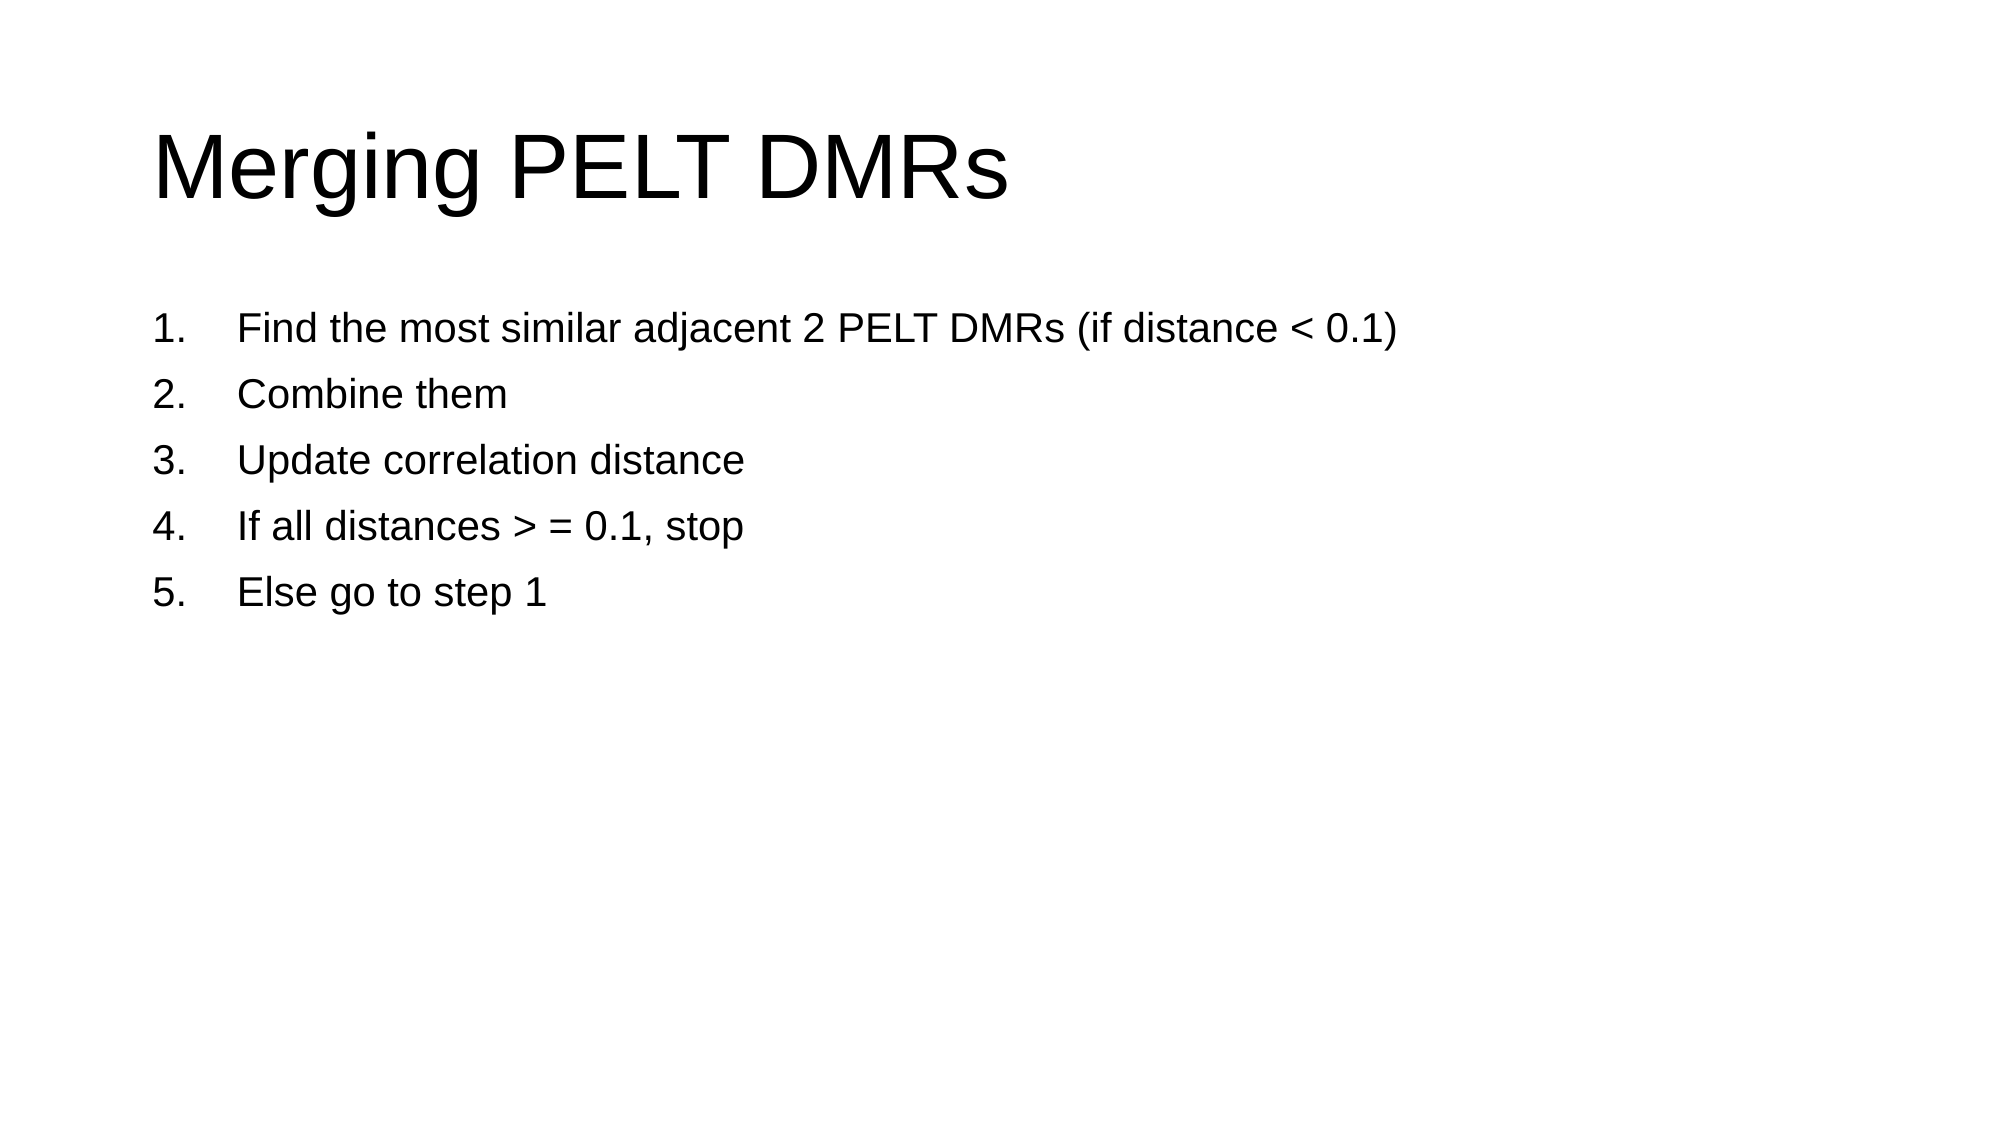

# Merging PELT DMRs
Find the most similar adjacent 2 PELT DMRs (if distance < 0.1)
Combine them
Update correlation distance
If all distances > = 0.1, stop
Else go to step 1